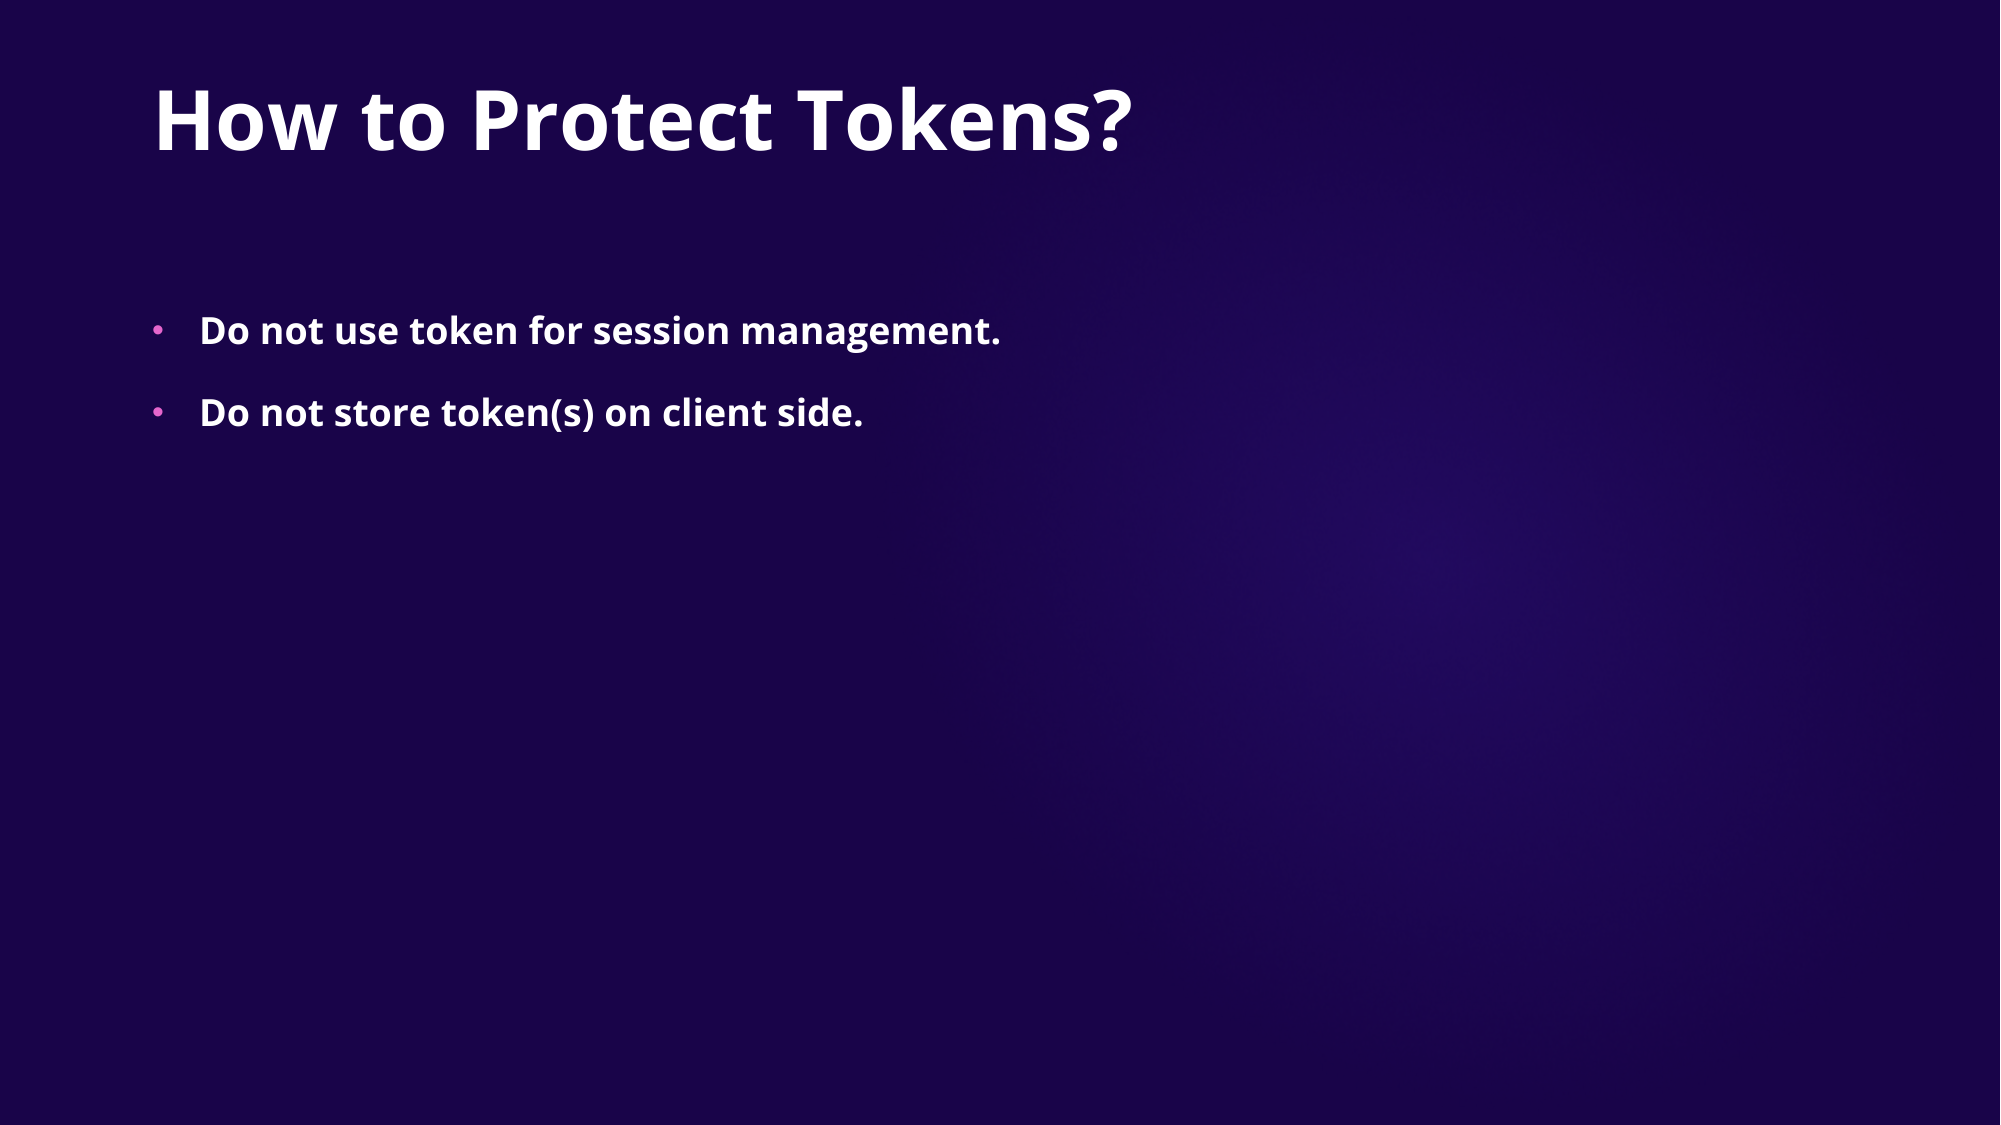

How to Protect Tokens?
Do not use token for session management.
Do not store token(s) on client side.